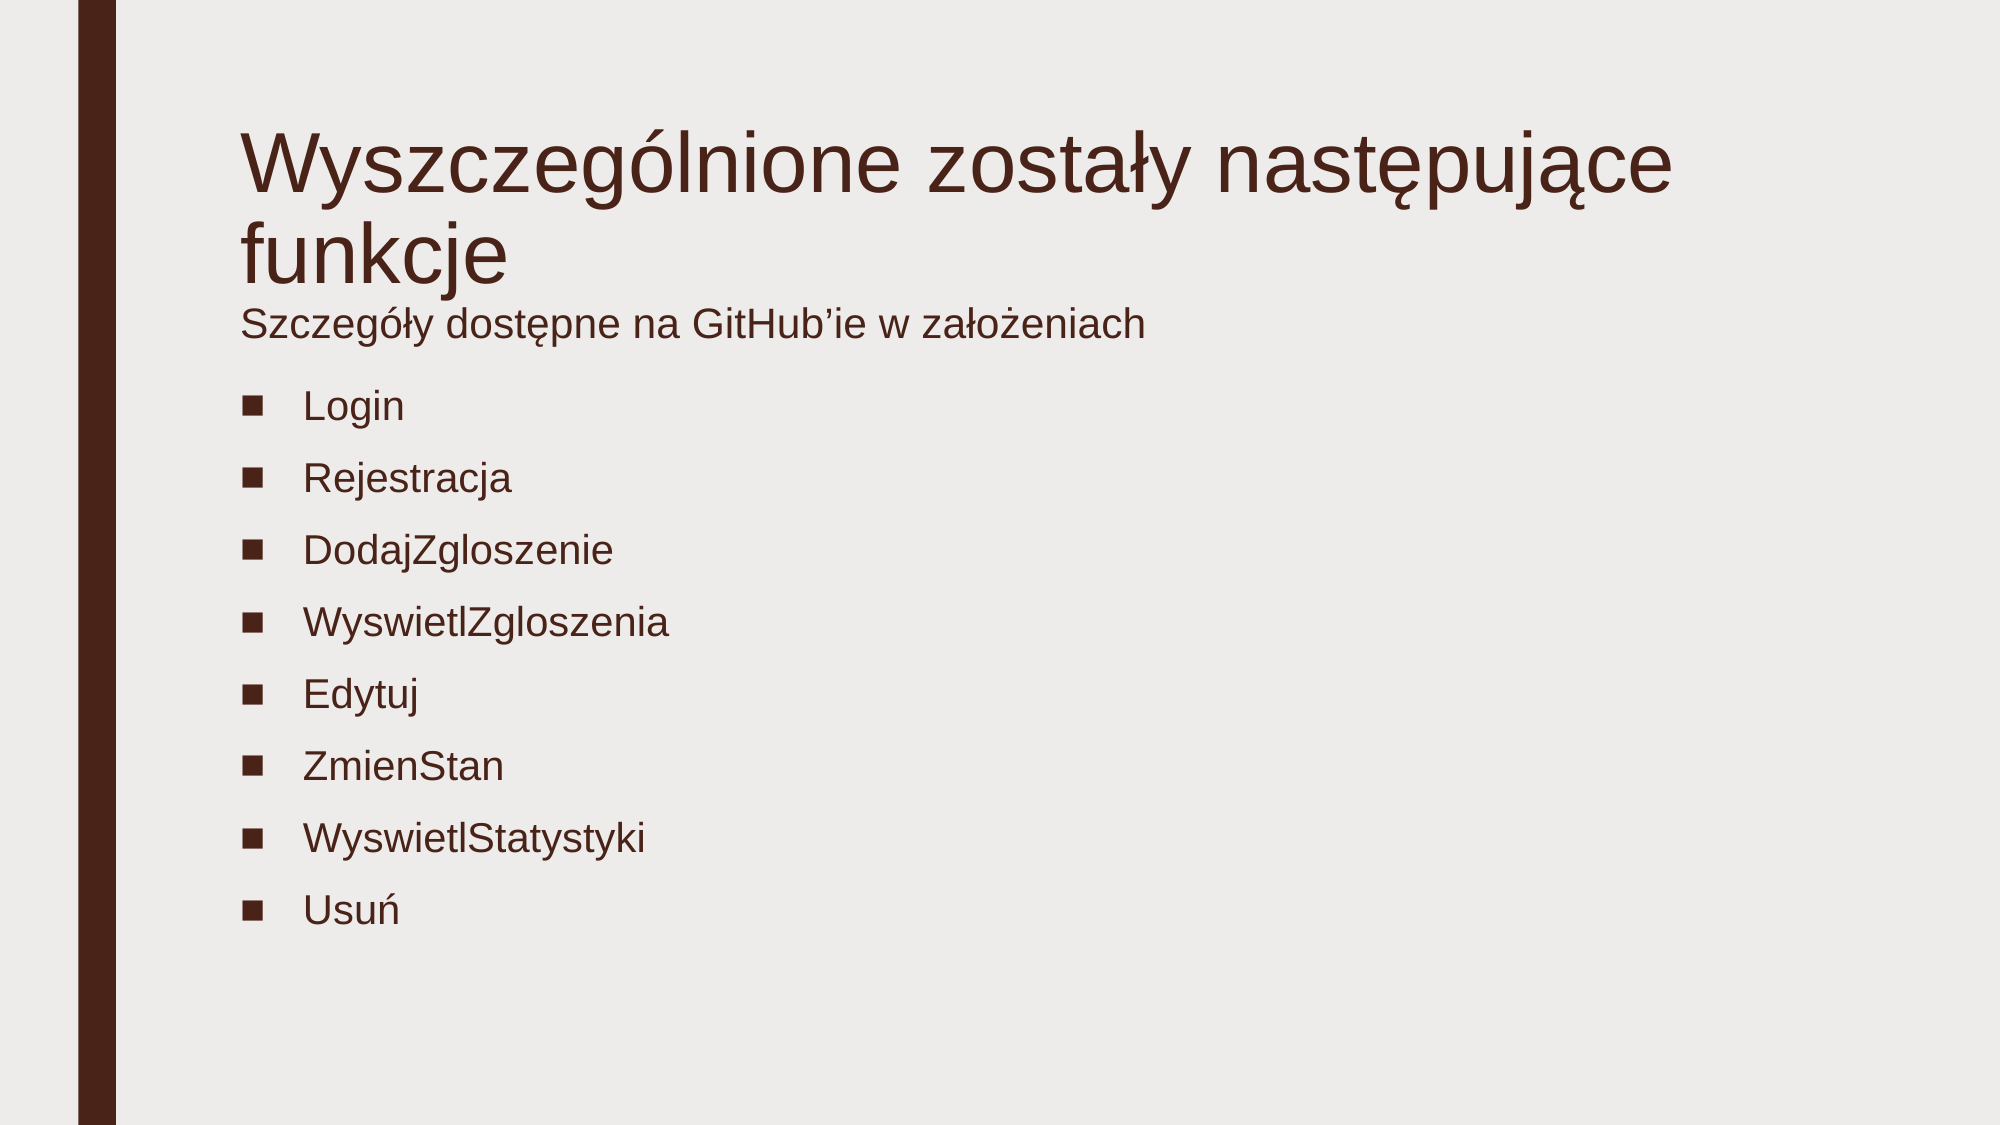

# Wyszczególnione zostały następujące funkcje Szczegóły dostępne na GitHub’ie w założeniach
Login
Rejestracja
DodajZgloszenie
WyswietlZgloszenia
Edytuj
ZmienStan
WyswietlStatystyki
Usuń